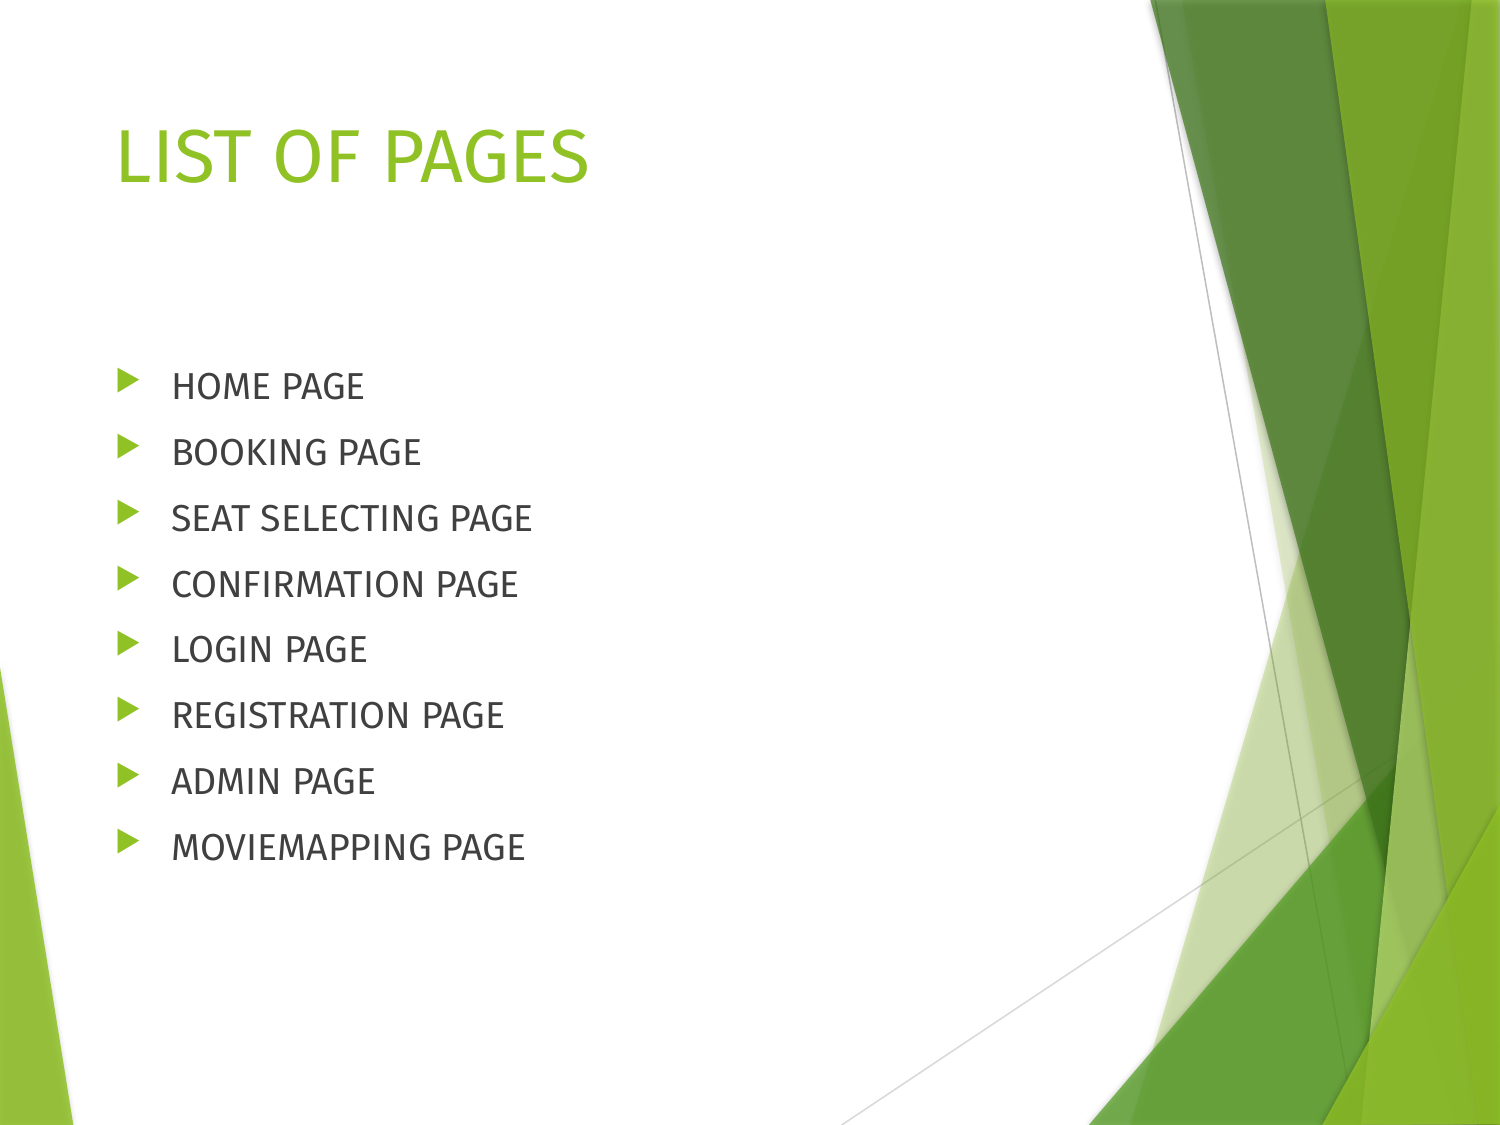

# LIST OF PAGES
HOME PAGE
BOOKING PAGE
SEAT SELECTING PAGE
CONFIRMATION PAGE
LOGIN PAGE
REGISTRATION PAGE
ADMIN PAGE
MOVIEMAPPING PAGE